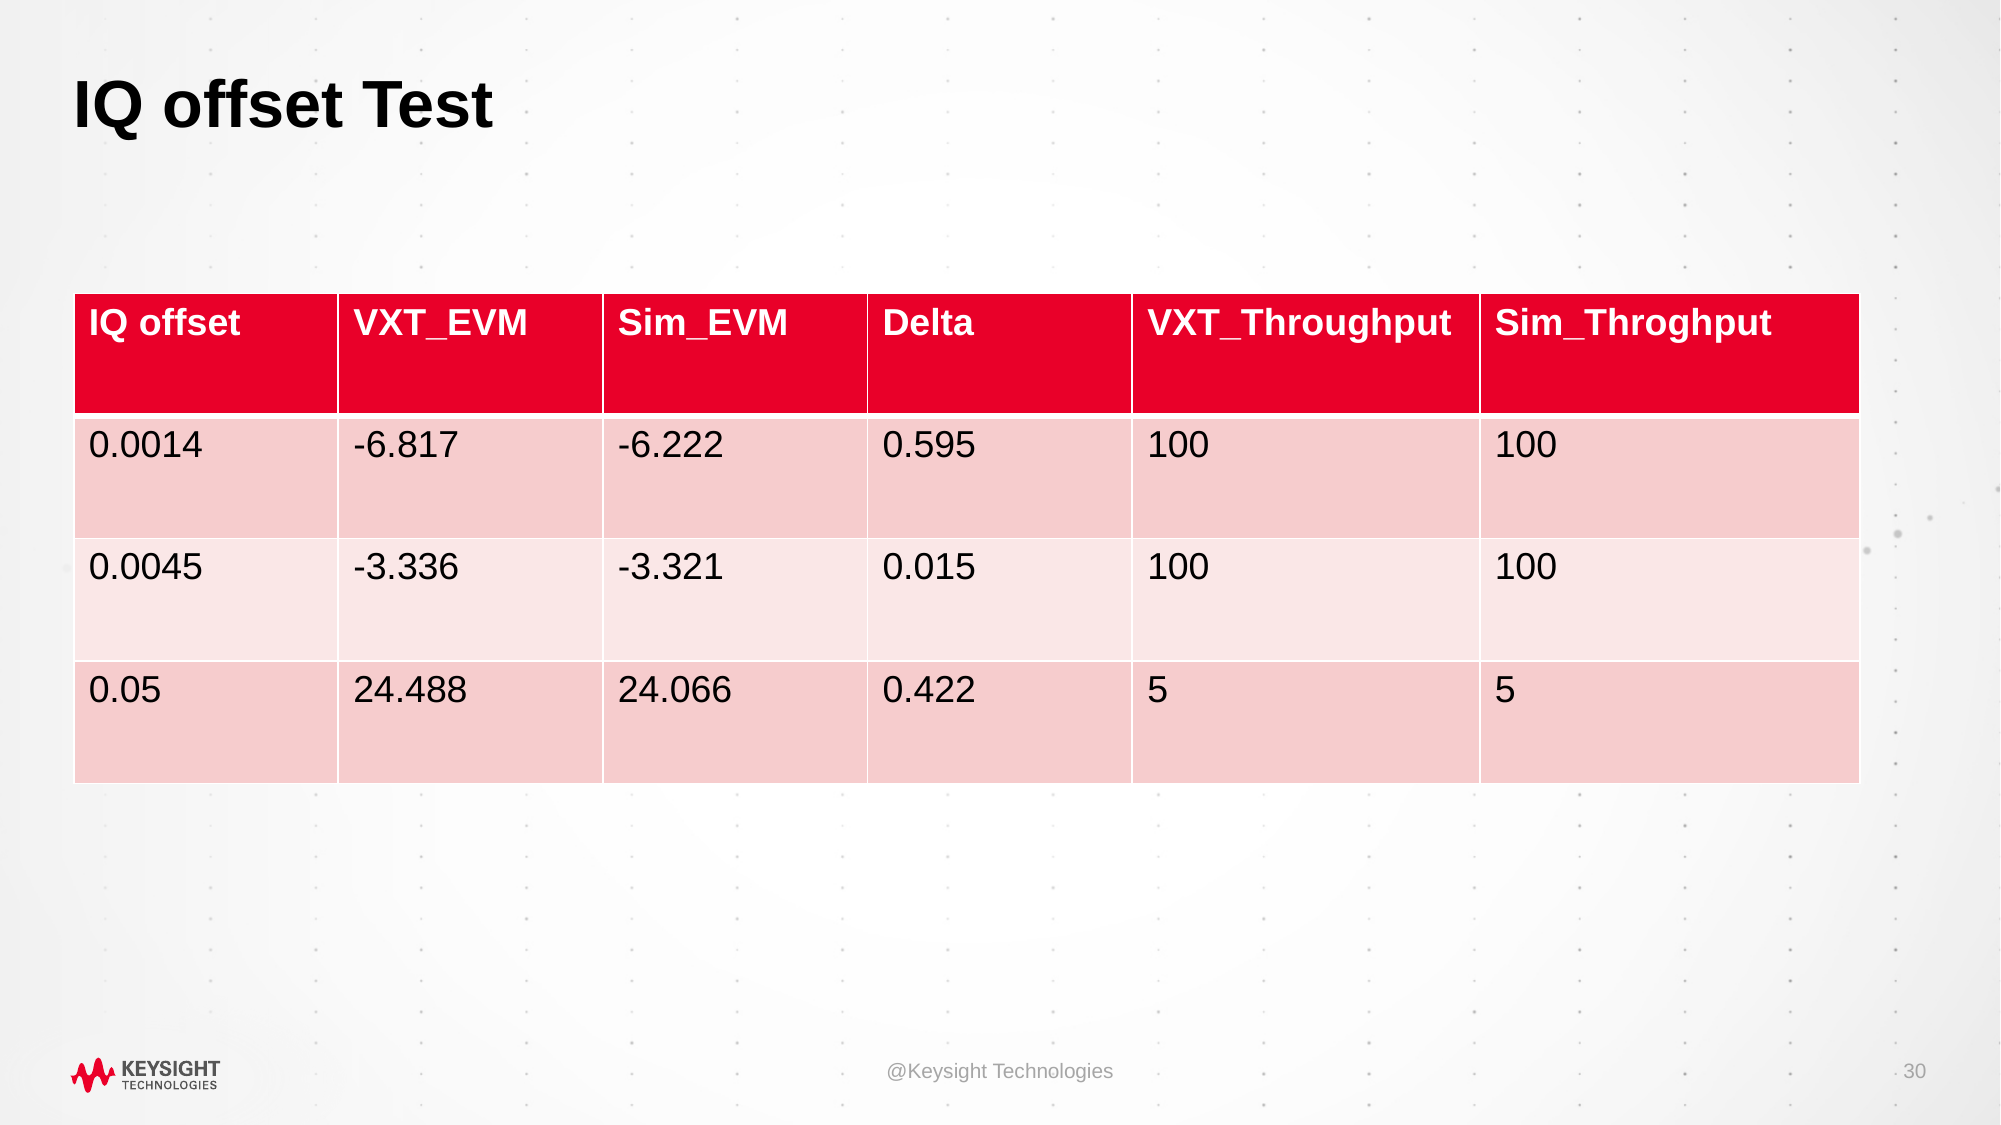

# IQ offset Test

| IQ offset | VXT\_EVM | Sim\_EVM | Delta | VXT\_Throughput | Sim\_Throghput |
| --- | --- | --- | --- | --- | --- |
| 0.0014 | -6.817 | -6.222 | 0.595 | 100 | 100 |
| 0.0045 | -3.336 | -3.321 | 0.015 | 100 | 100 |
| 0.05 | 24.488 | 24.066 | 0.422 | 5 | 5 |
@Keysight Technologies